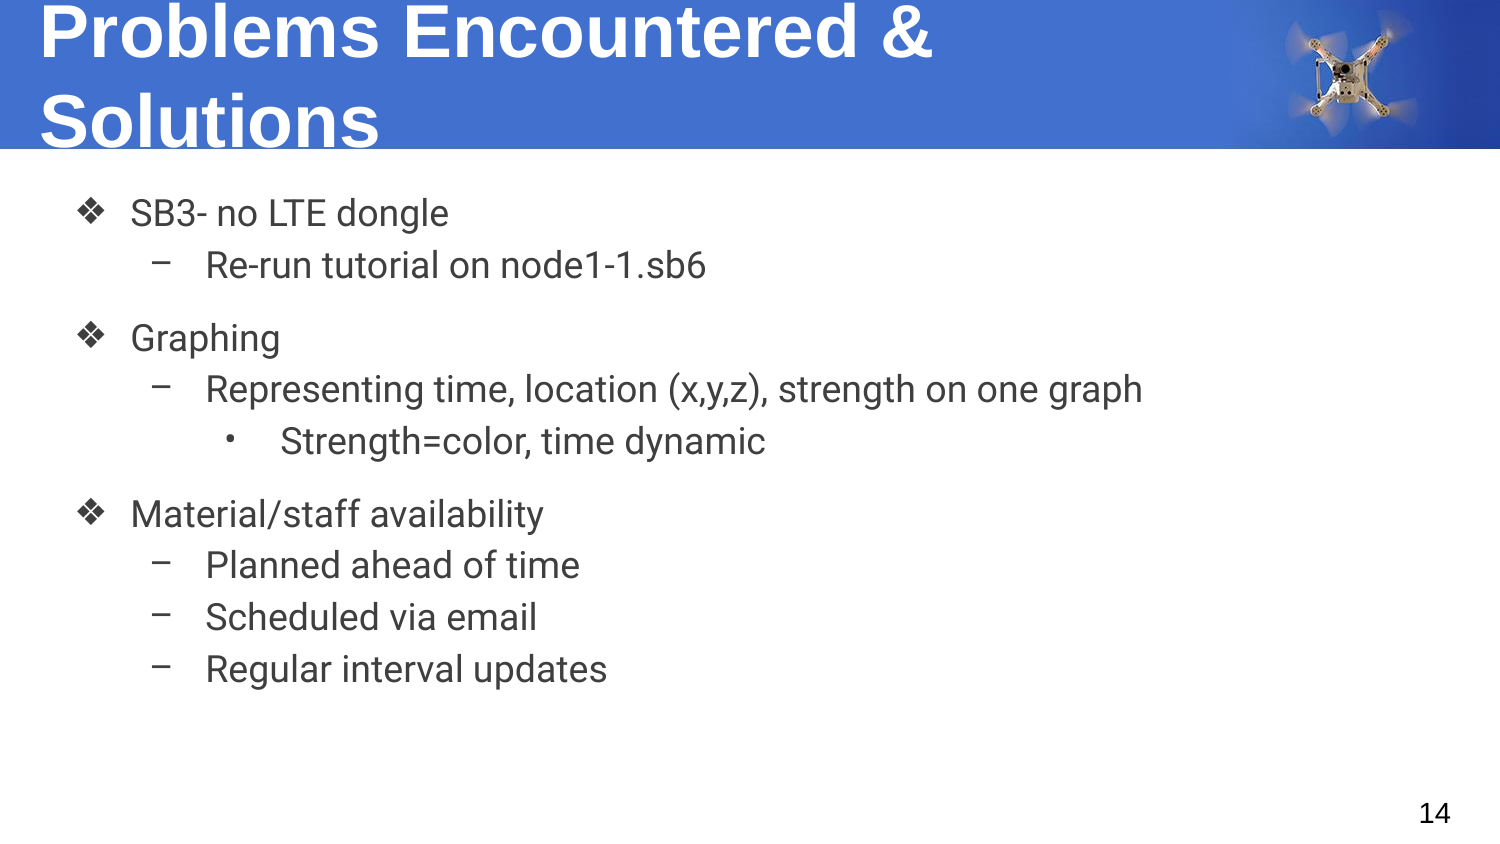

# Problems Encountered & Solutions
SB3- no LTE dongle
Re-run tutorial on node1-1.sb6
Graphing
Representing time, location (x,y,z), strength on one graph
Strength=color, time dynamic
Material/staff availability
Planned ahead of time
Scheduled via email
Regular interval updates
14